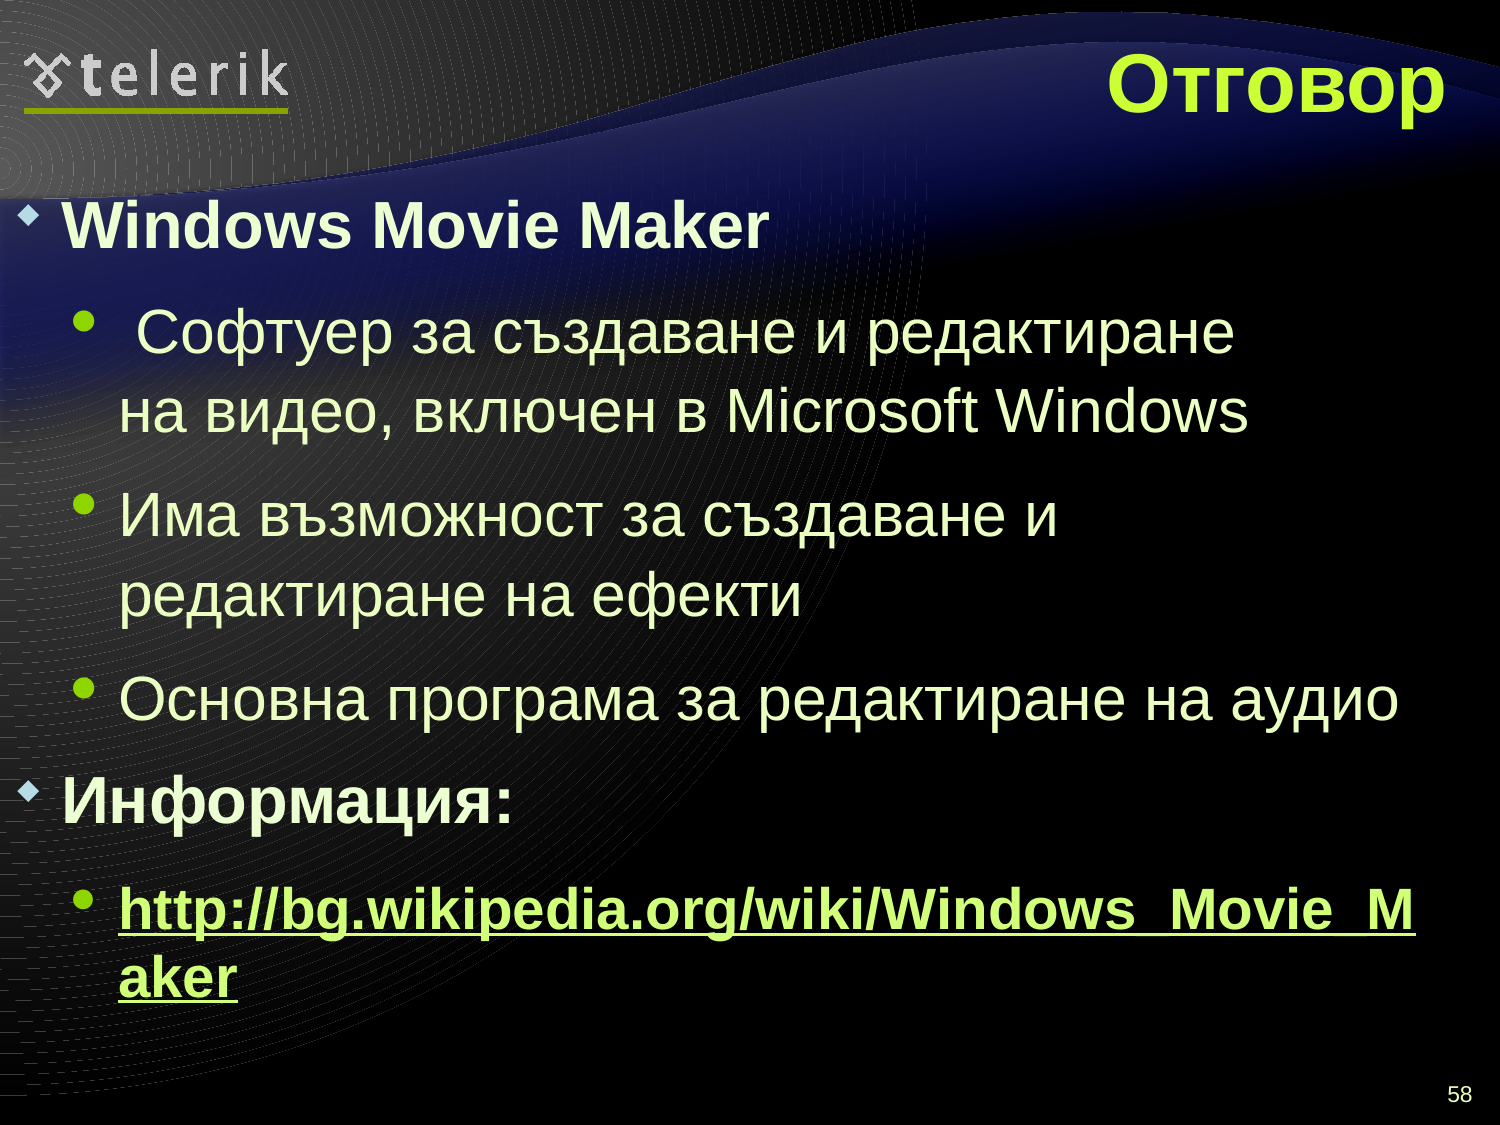

# Отговор
Windows Movie Maker
 Софтуер за създаване и редактиране на видео, включен в Microsoft Windows
Има възможност за създаване и редактиране на ефекти
Основна програма за редактиране на аудио
Информация:
http://bg.wikipedia.org/wiki/Windows_Movie_Maker

58